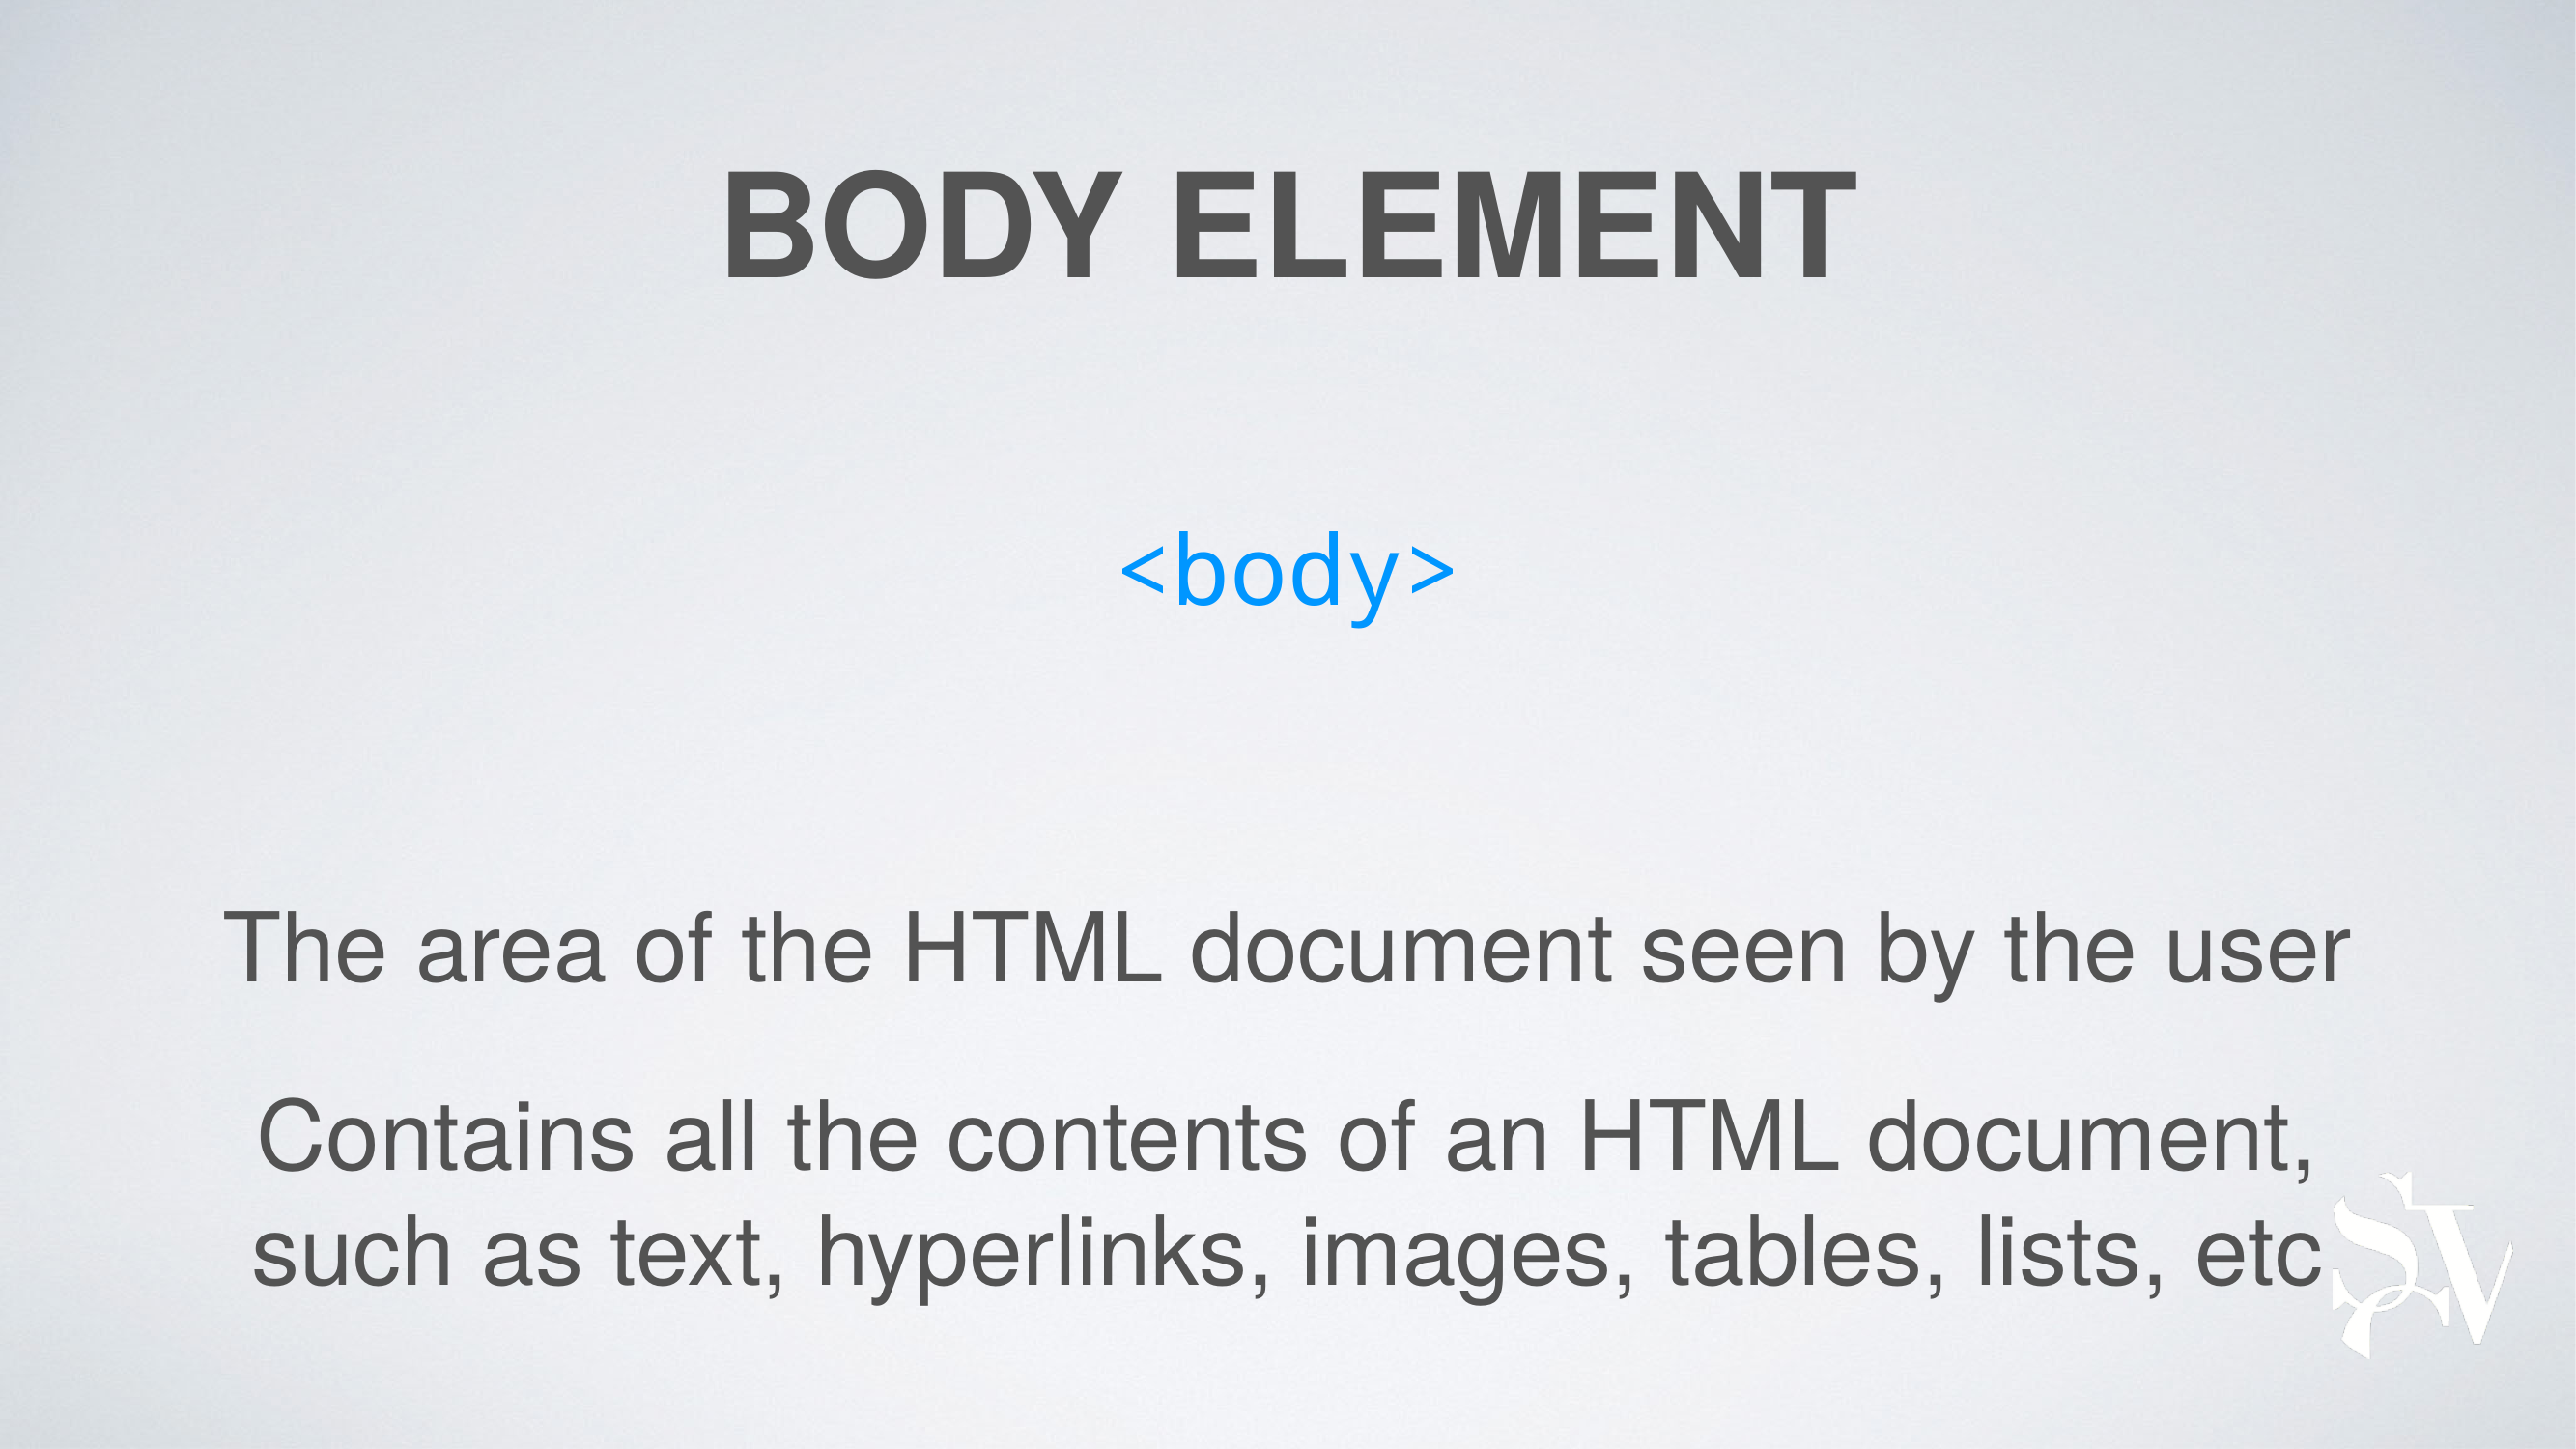

# BODY element
<body>

The area of the HTML document seen by the user
Contains all the contents of an HTML document,
such as text, hyperlinks, images, tables, lists, etc